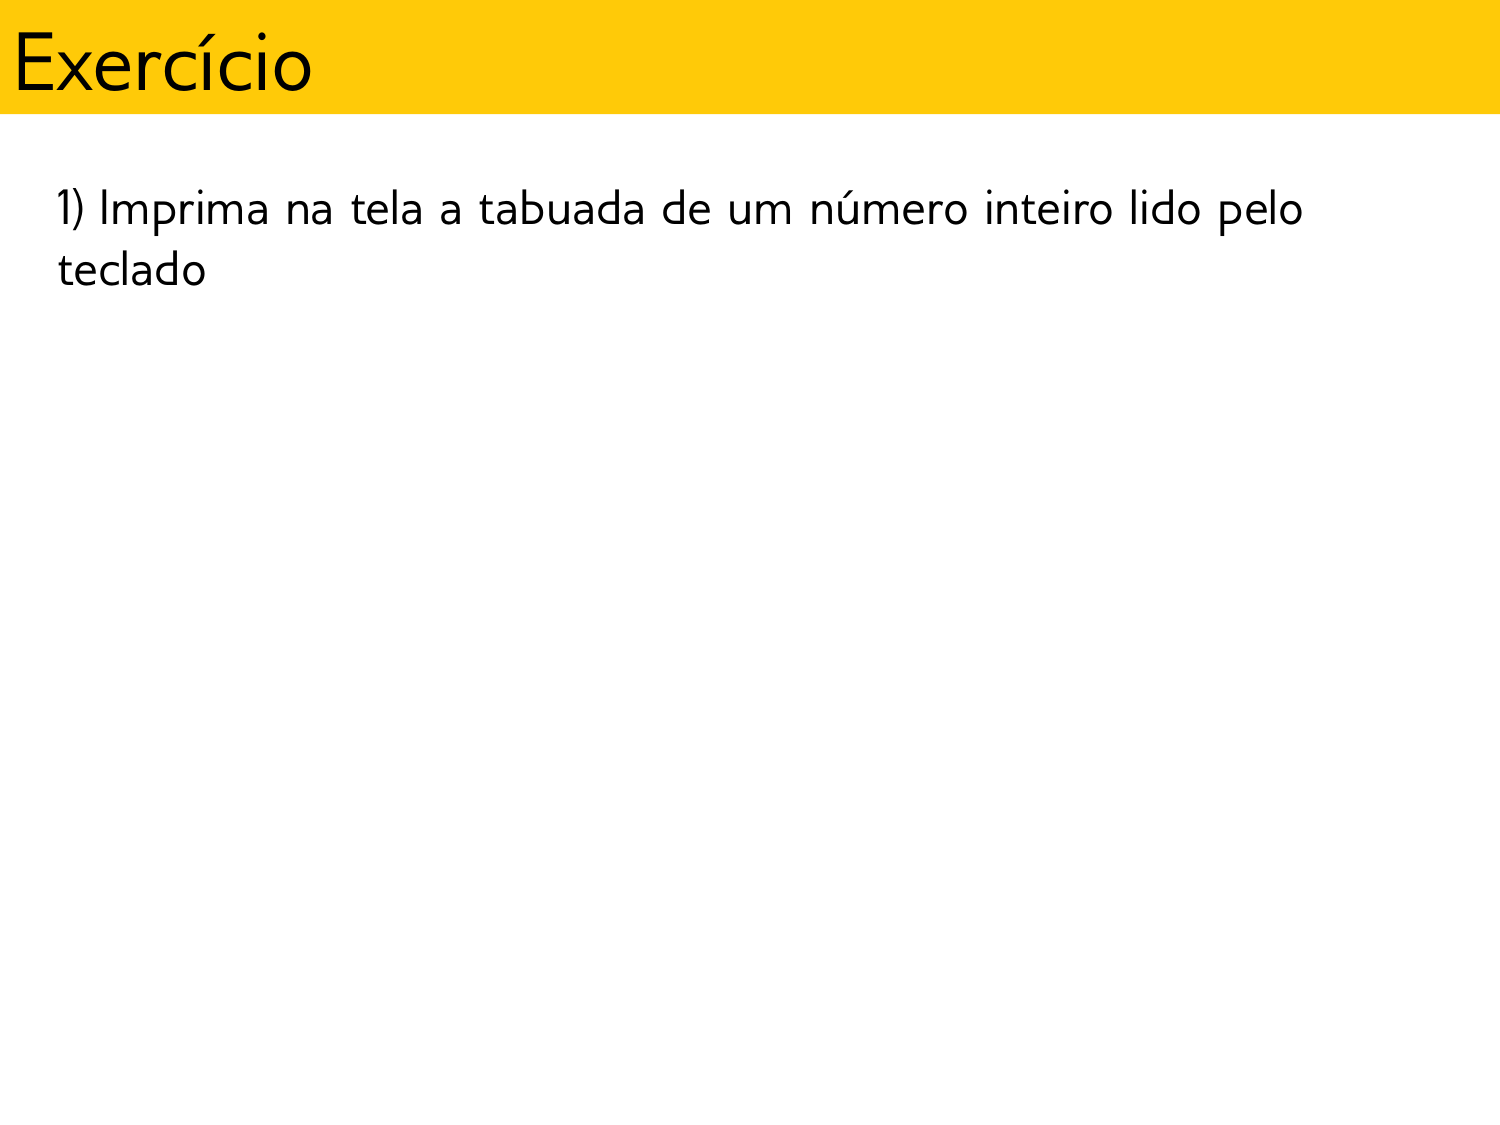

Exercício
1) Imprima na tela a tabuada de um número inteiro lido pelo teclado